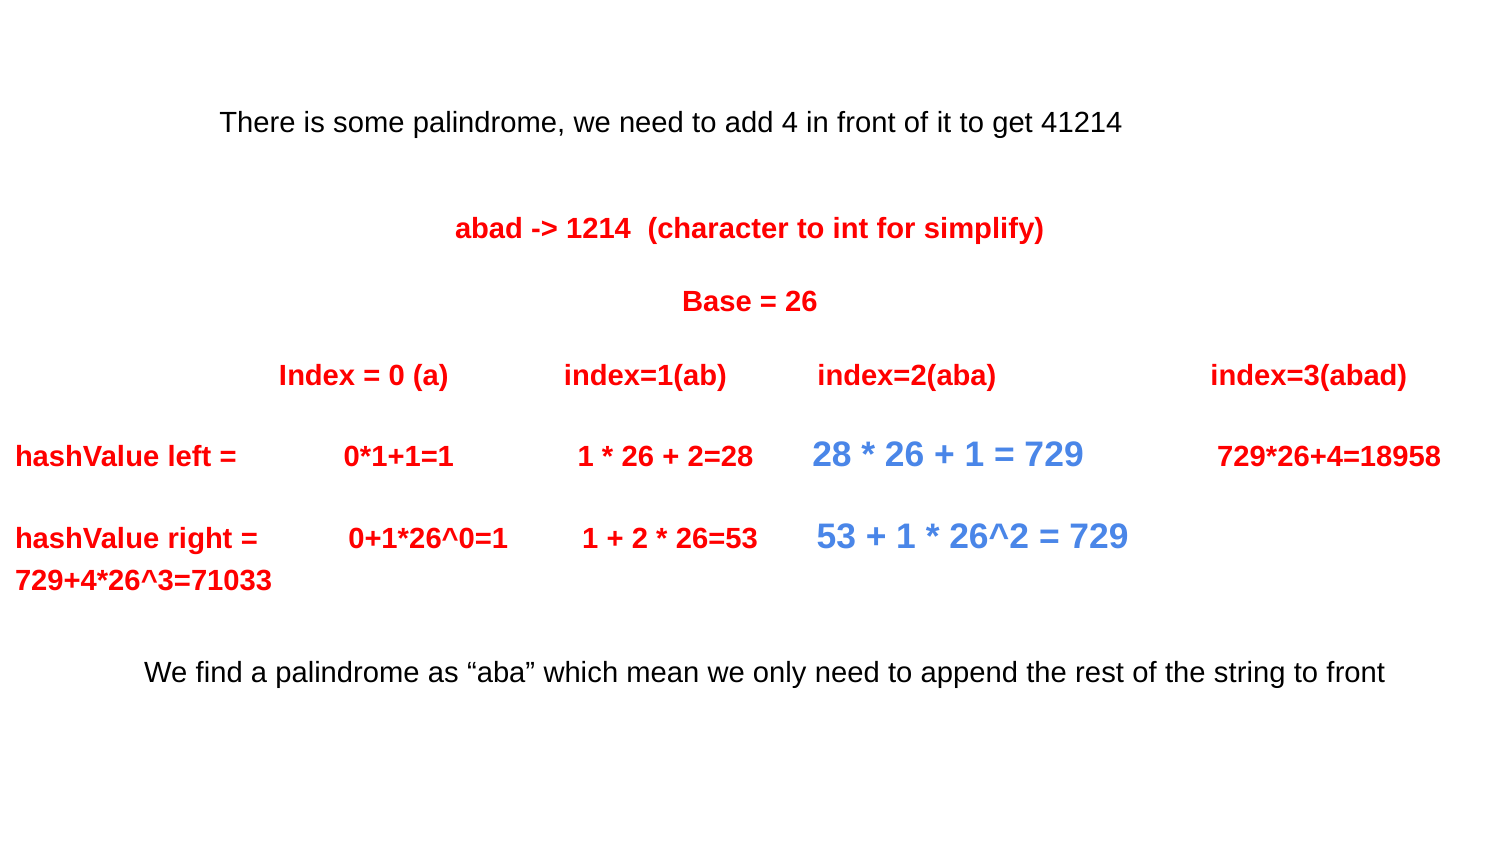

There is some palindrome, we need to add 4 in front of it to get 41214
abad -> 1214  (character to int for simplify)
Base = 26
                                Index = 0 (a)              index=1(ab)           index=2(aba)                          index=3(abad)
hashValue left =             0*1+1=1               1 * 26 + 2=28       28 * 26 + 1 = 729                729*26+4=18958
hashValue right =           0+1*26^0=1         1 + 2 * 26=53       53 + 1 * 26^2 = 729            729+4*26^3=71033
We find a palindrome as “aba” which mean we only need to append the rest of the string to front